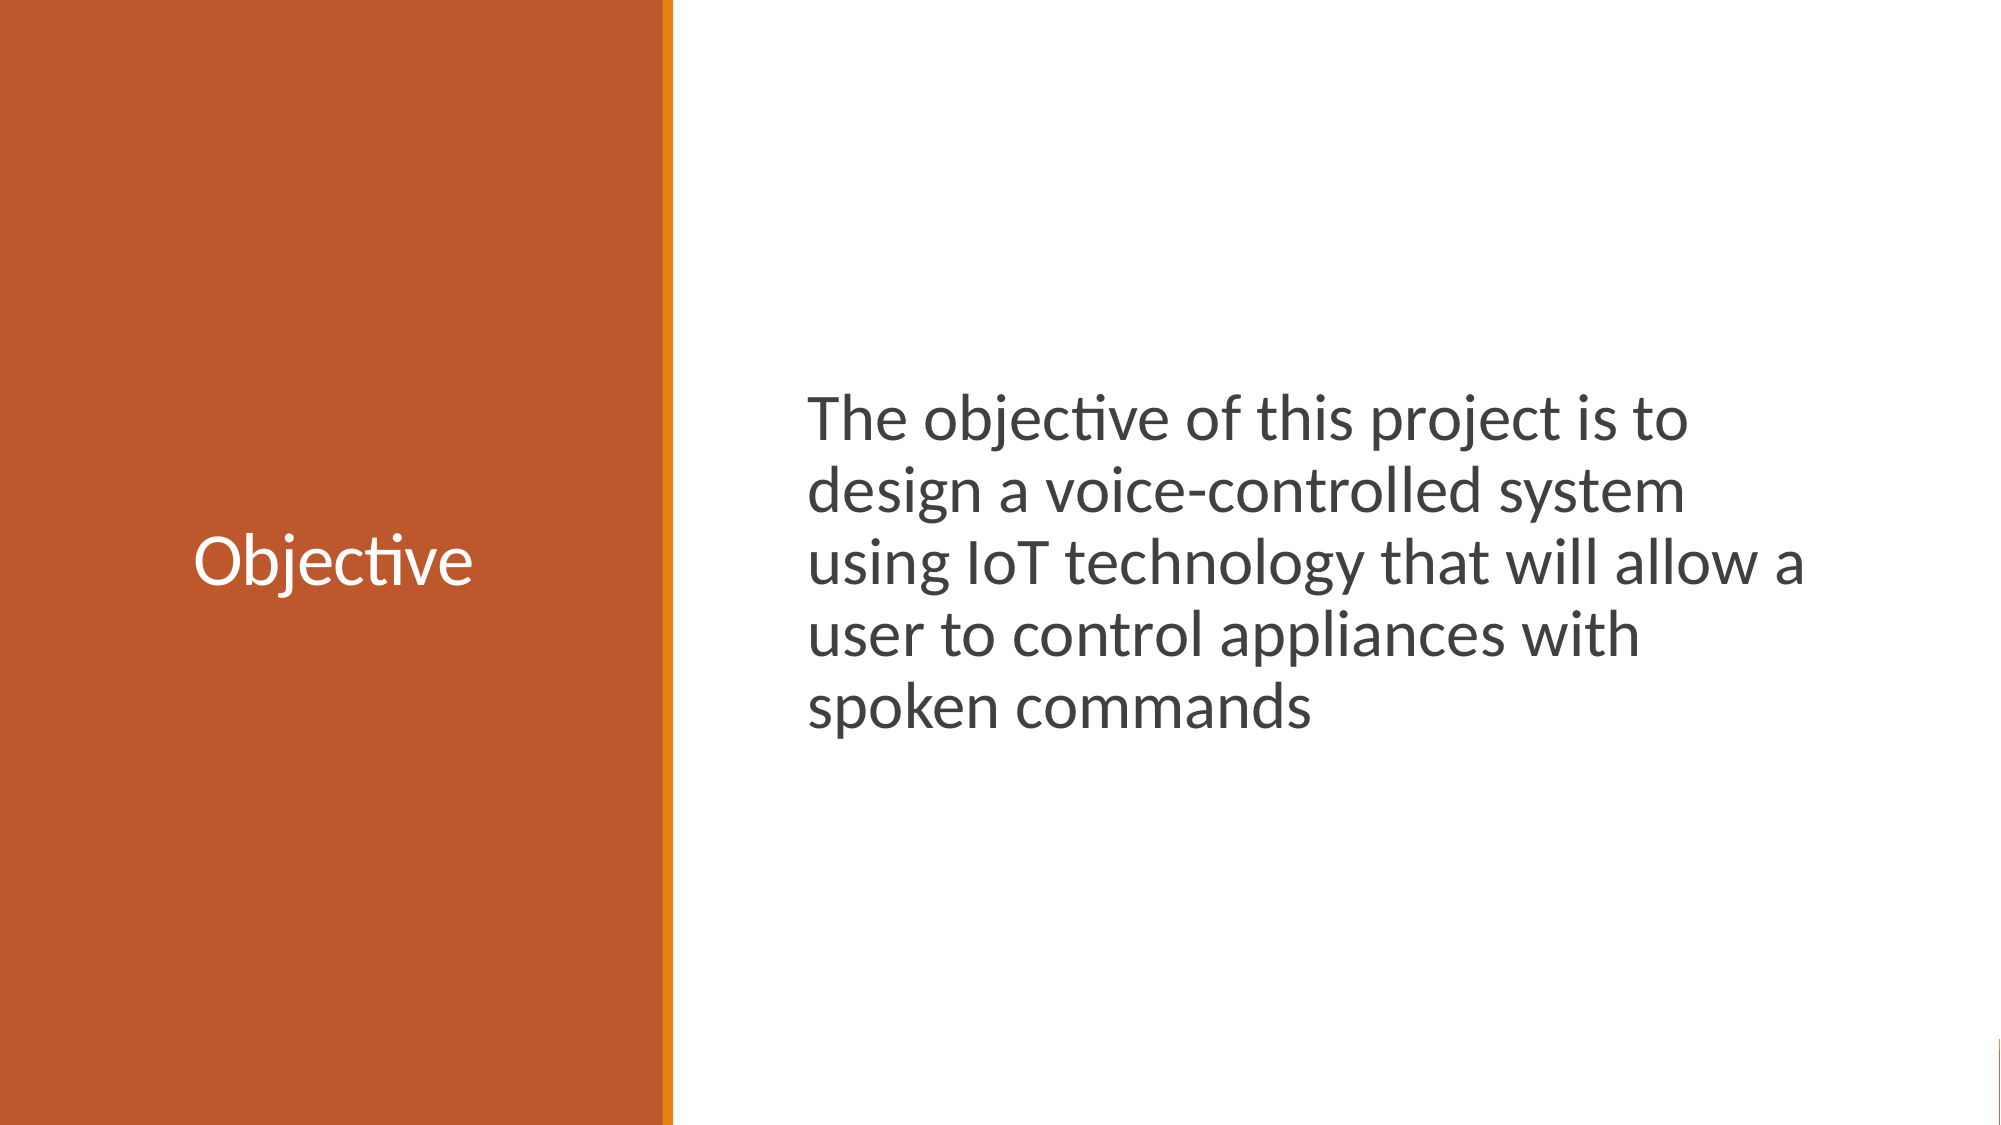

# Objective
The objective of this project is to design a voice-controlled system using IoT technology that will allow a user to control appliances with spoken commands